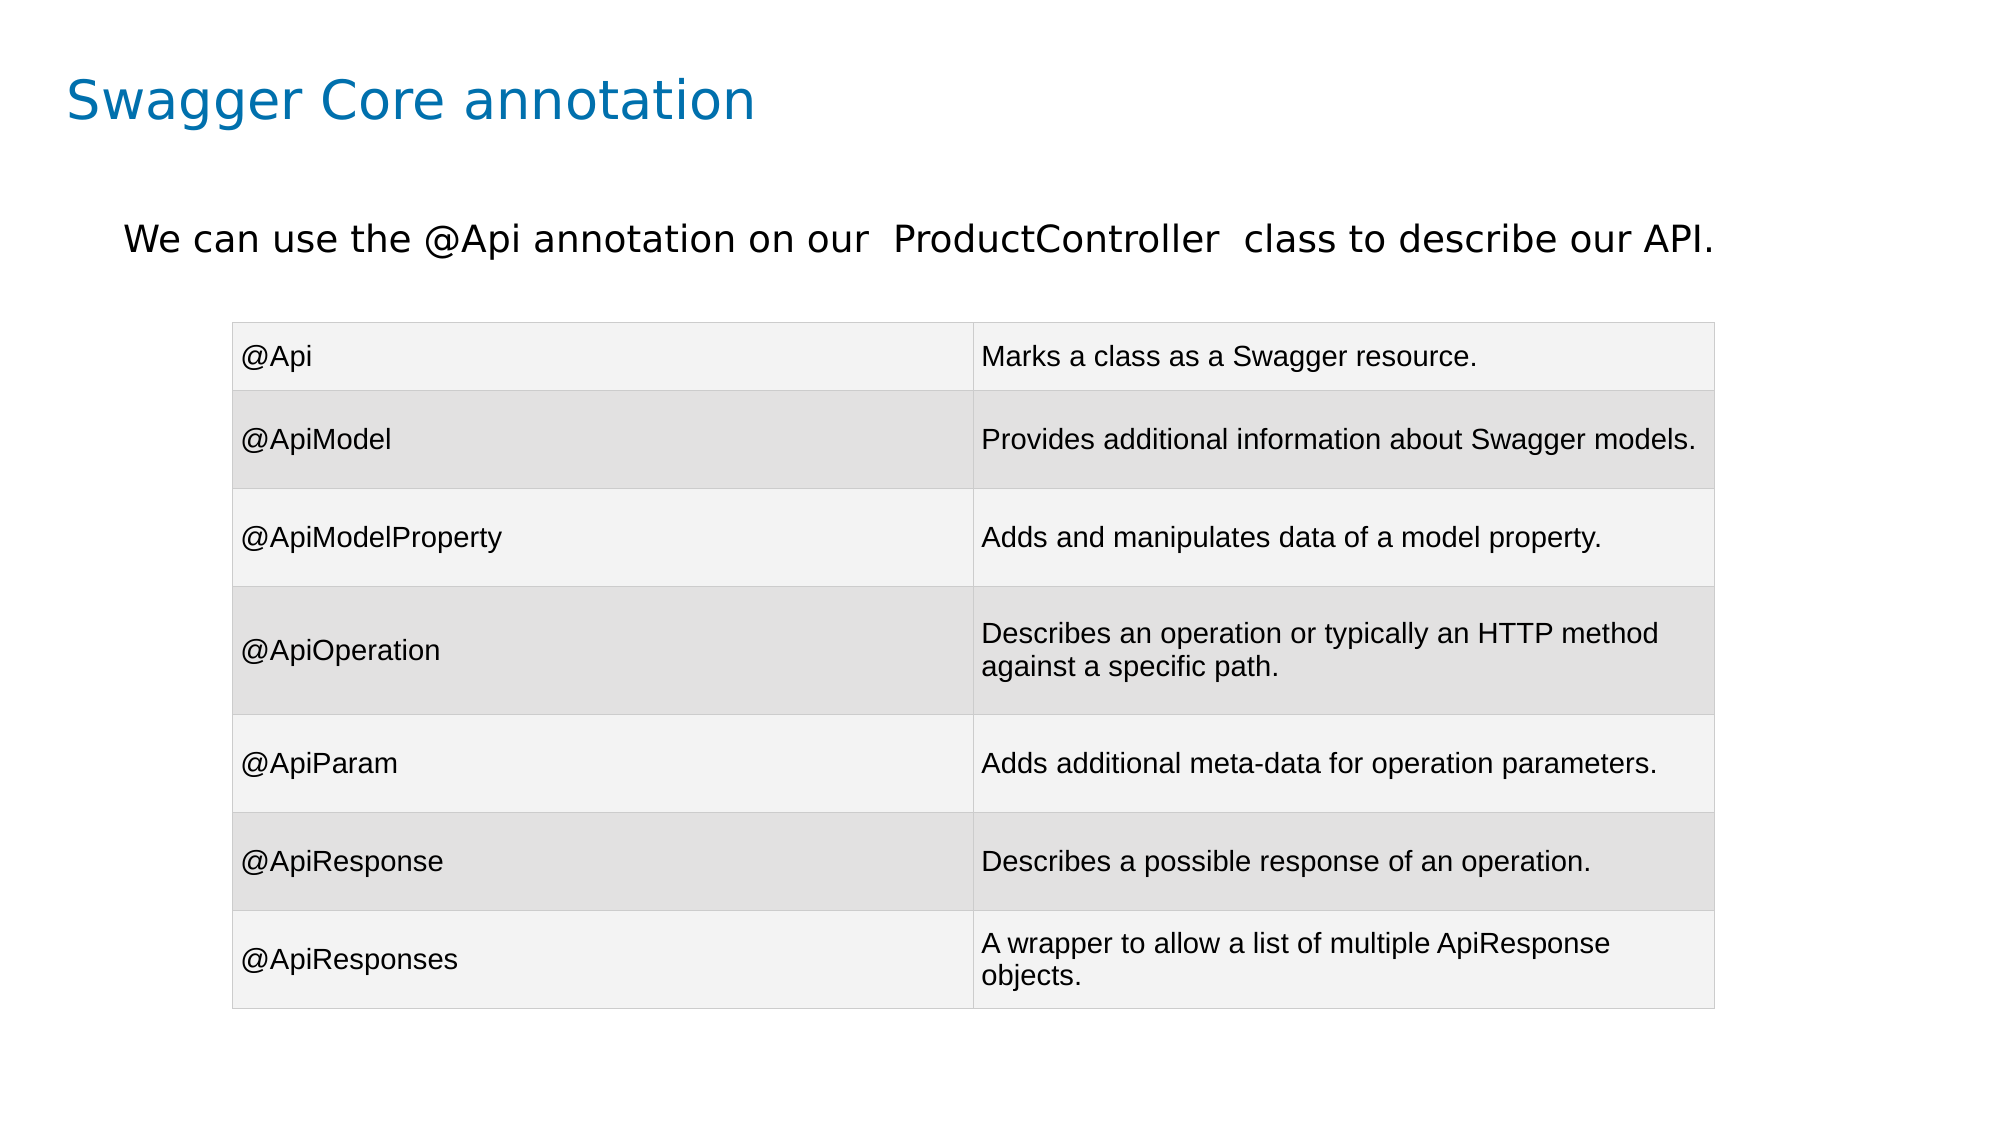

# Swagger Core annotation
We can use the @Api annotation on our  ProductController  class to describe our API.
| @Api | Marks a class as a Swagger resource. |
| --- | --- |
| @ApiModel | Provides additional information about Swagger models. |
| @ApiModelProperty | Adds and manipulates data of a model property. |
| @ApiOperation | Describes an operation or typically an HTTP method against a specific path. |
| @ApiParam | Adds additional meta-data for operation parameters. |
| @ApiResponse | Describes a possible response of an operation. |
| @ApiResponses | A wrapper to allow a list of multiple ApiResponse objects. |